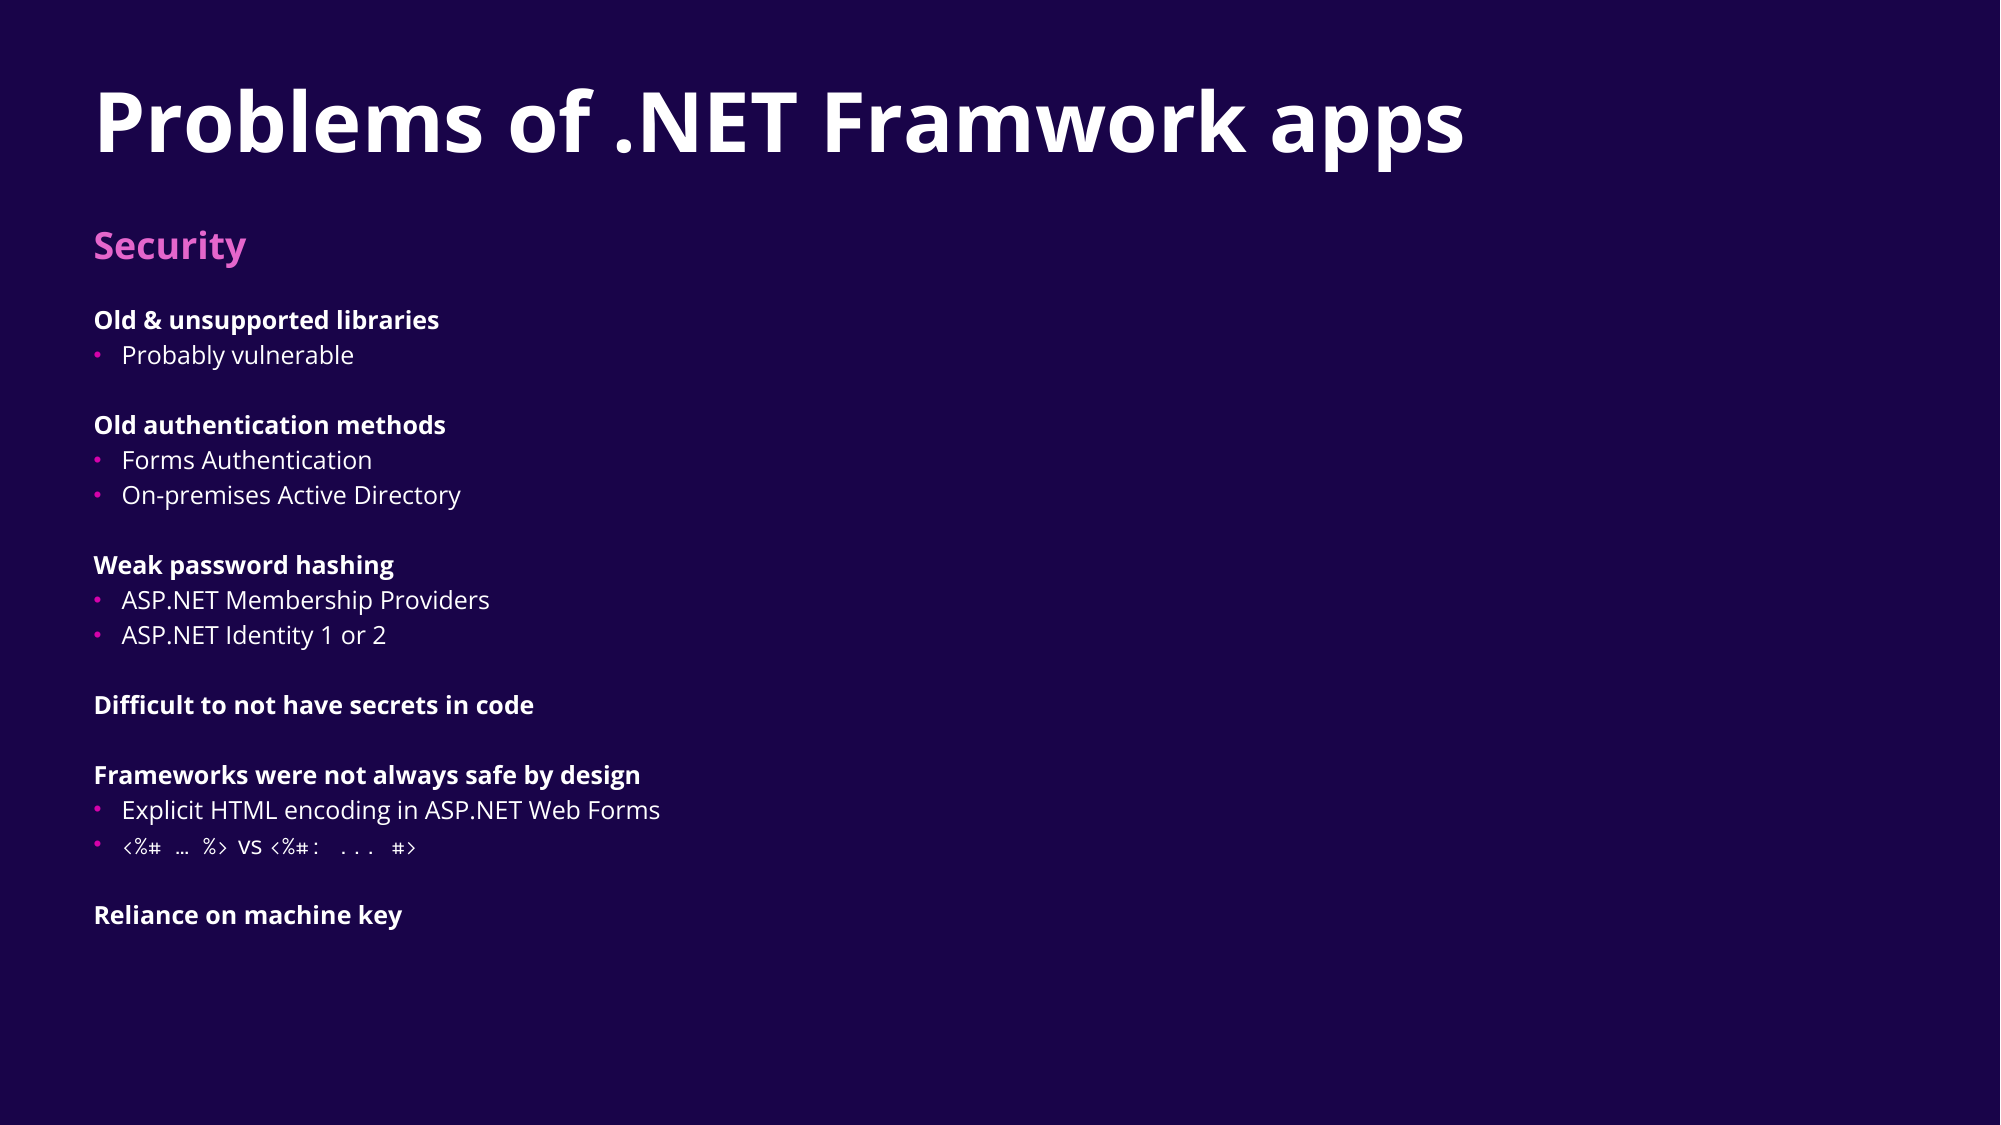

# Problems of .NET Framwork apps
Security
Old & unsupported libraries
Probably vulnerable

Old authentication methods
Forms Authentication
On-premises Active Directory

Weak password hashing
ASP.NET Membership Providers
ASP.NET Identity 1 or 2

Difficult to not have secrets in code

Frameworks were not always safe by design
Explicit HTML encoding in ASP.NET Web Forms
<%# … %> vs <%#: ... #>

Reliance on machine key